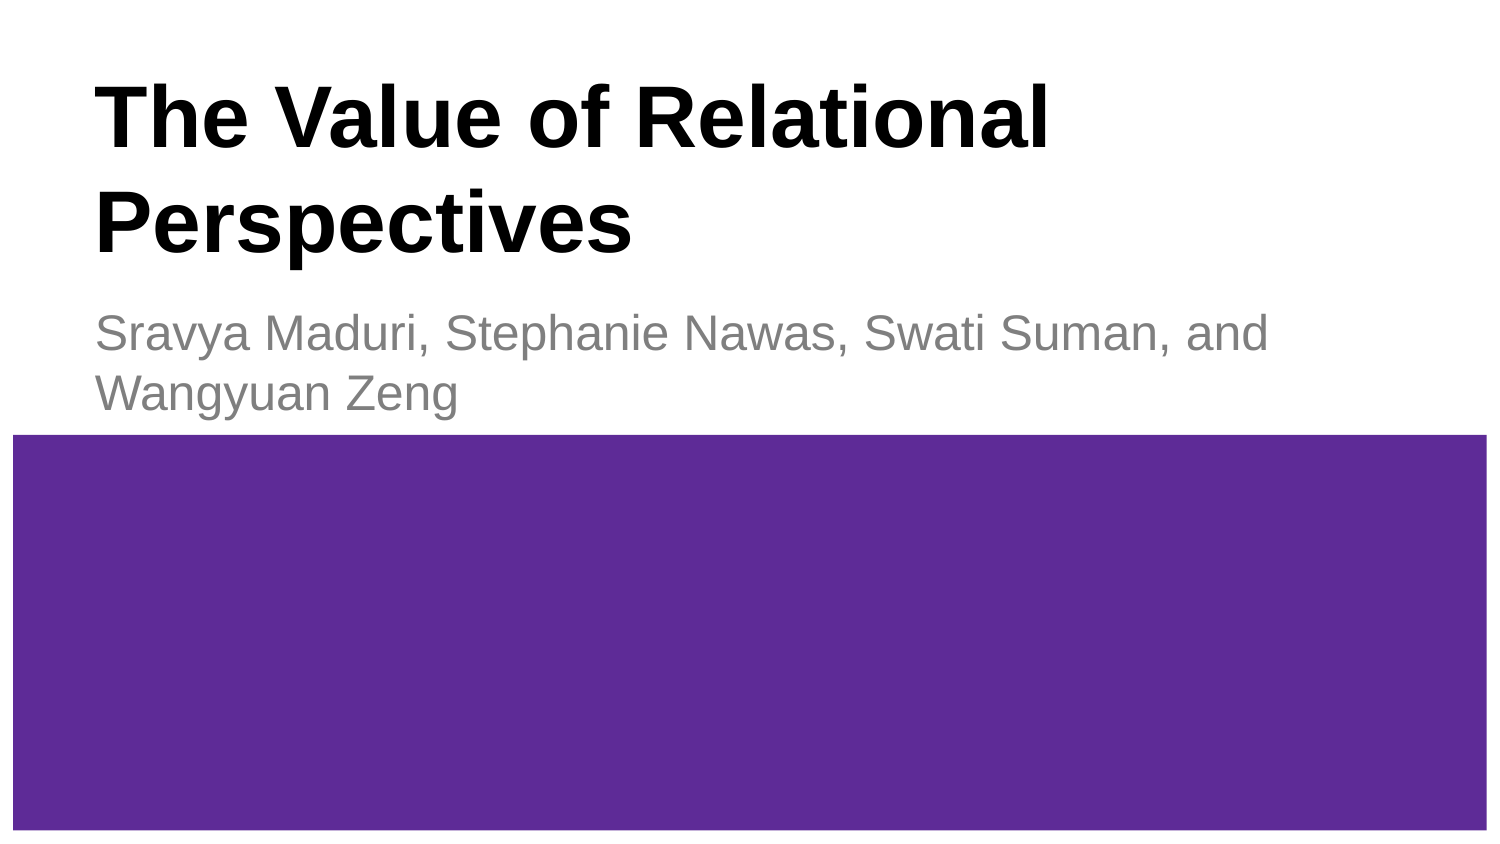

# The Value of Relational Perspectives
Sravya Maduri, Stephanie Nawas, Swati Suman, and Wangyuan Zeng